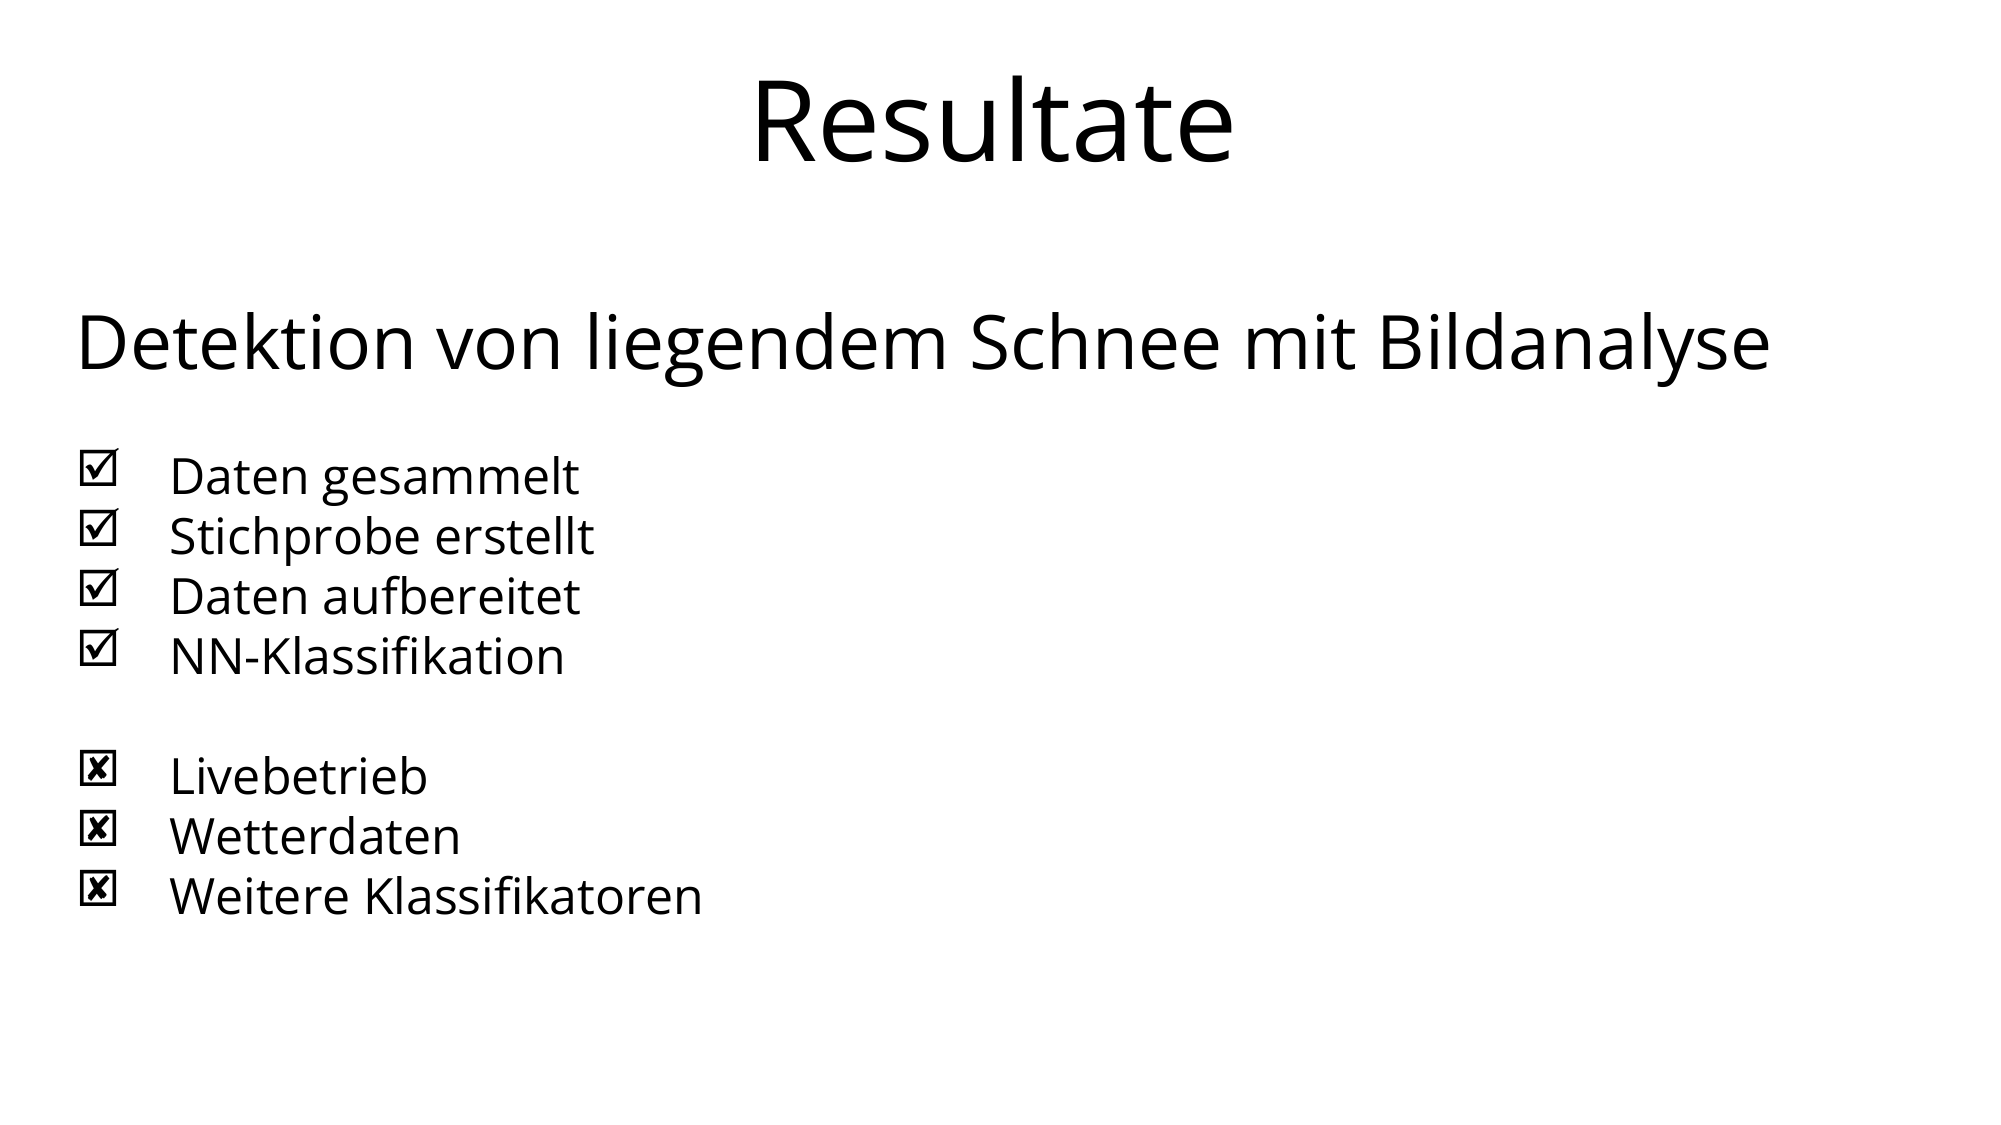

Resultate
Detektion von liegendem Schnee mit Bildanalyse

Daten gesammelt
Stichprobe erstellt
Daten aufbereitet
NN-Klassifikation
Livebetrieb
Wetterdaten
Weitere Klassifikatoren